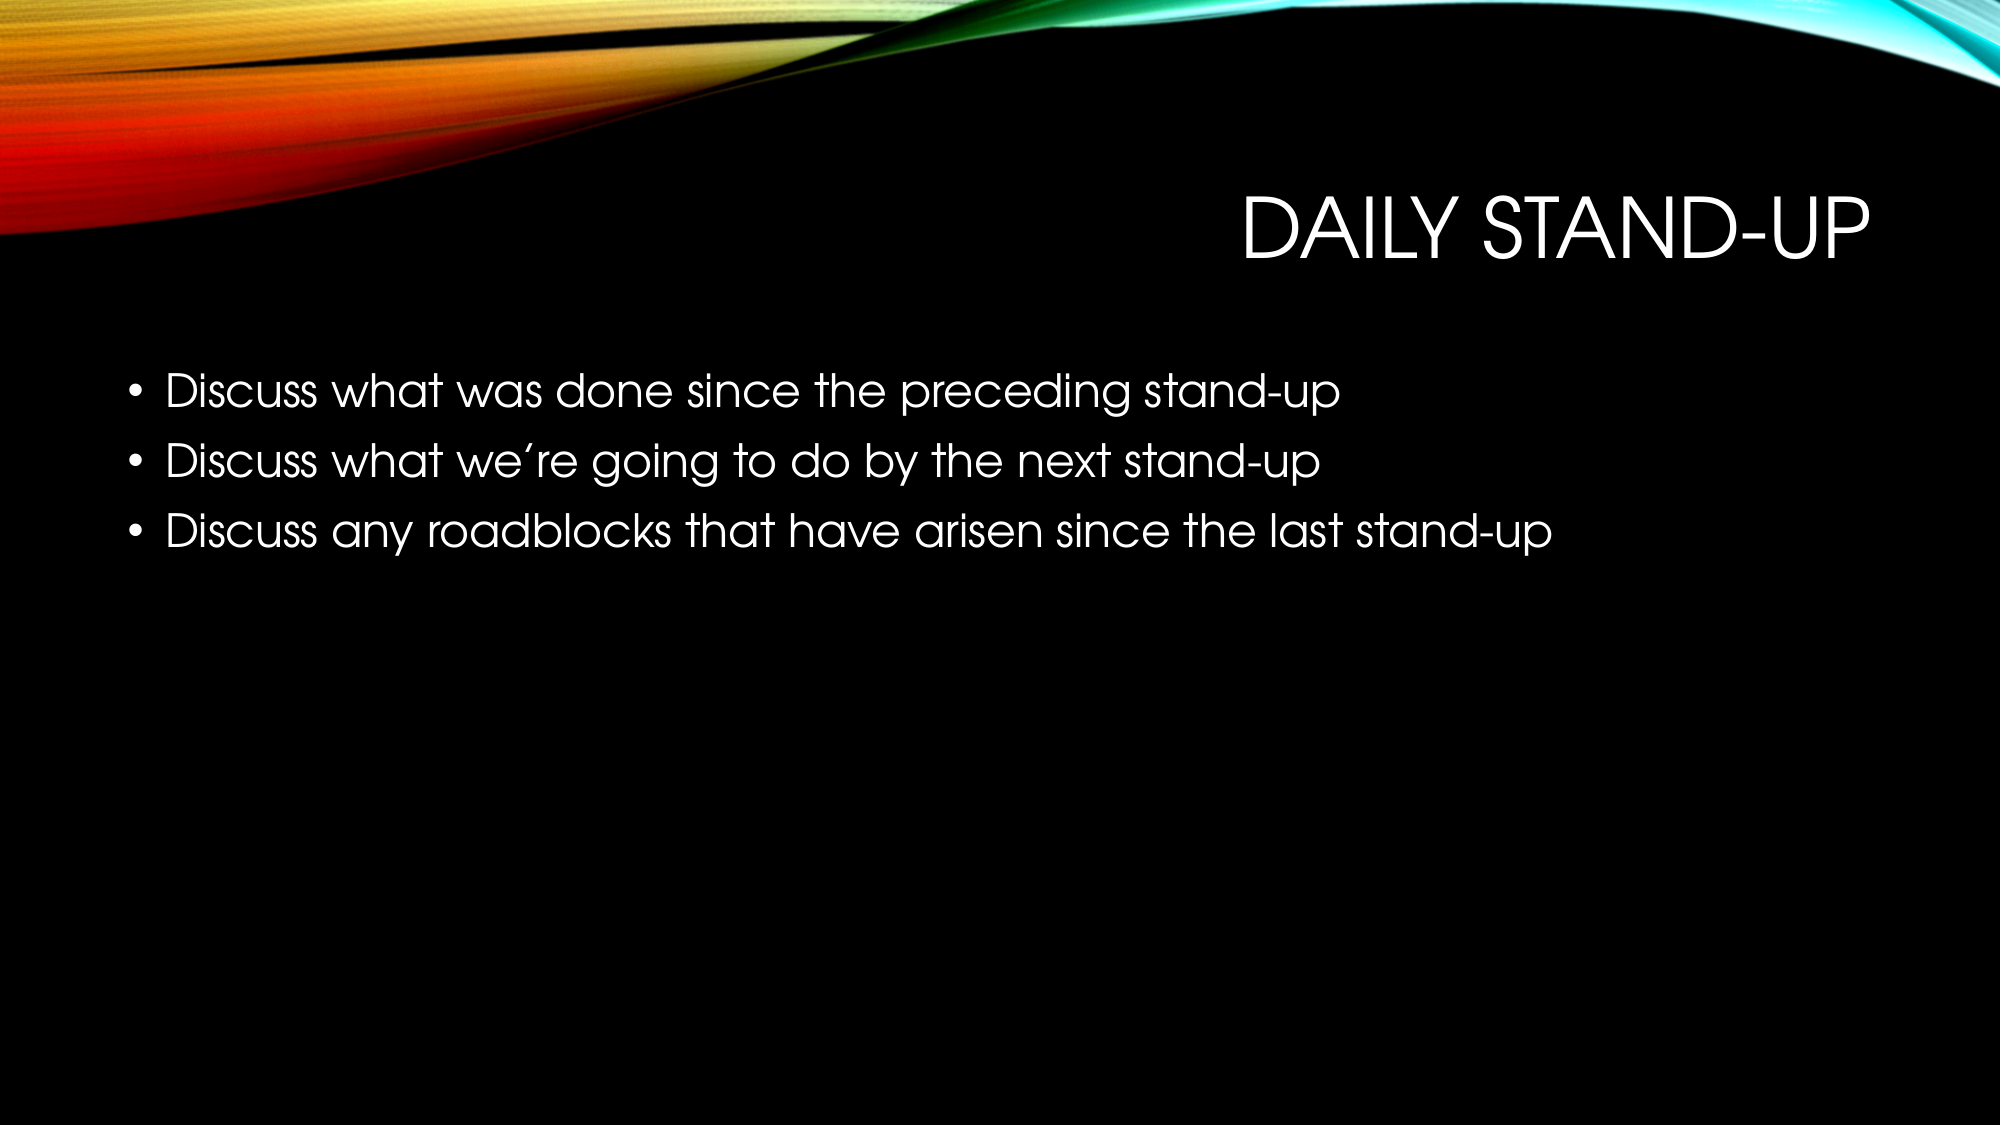

# Daily stand-up
Discuss what was done since the preceding stand-up
Discuss what we’re going to do by the next stand-up
Discuss any roadblocks that have arisen since the last stand-up